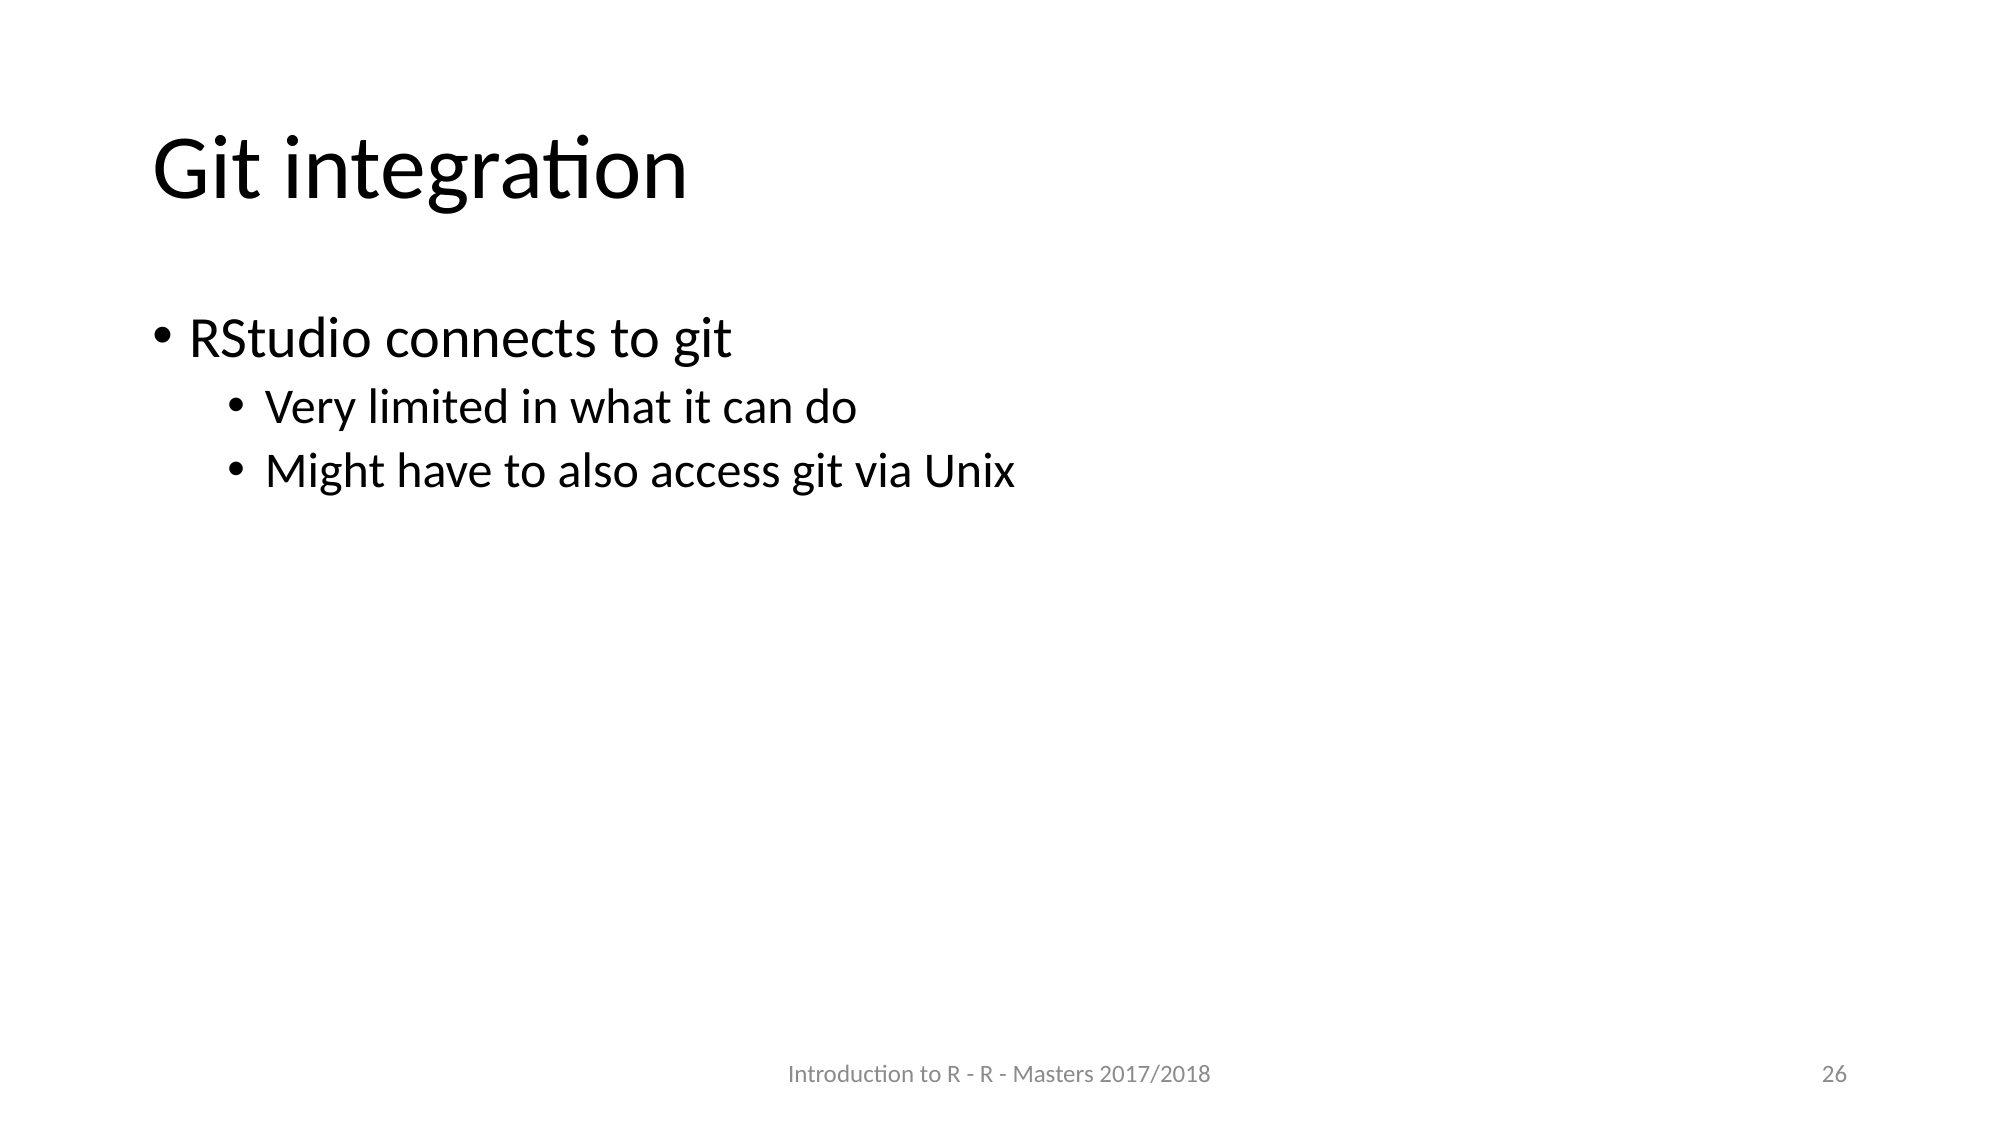

# Git integration
RStudio connects to git
Very limited in what it can do
Might have to also access git via Unix
Introduction to R - R - Masters 2017/2018
26